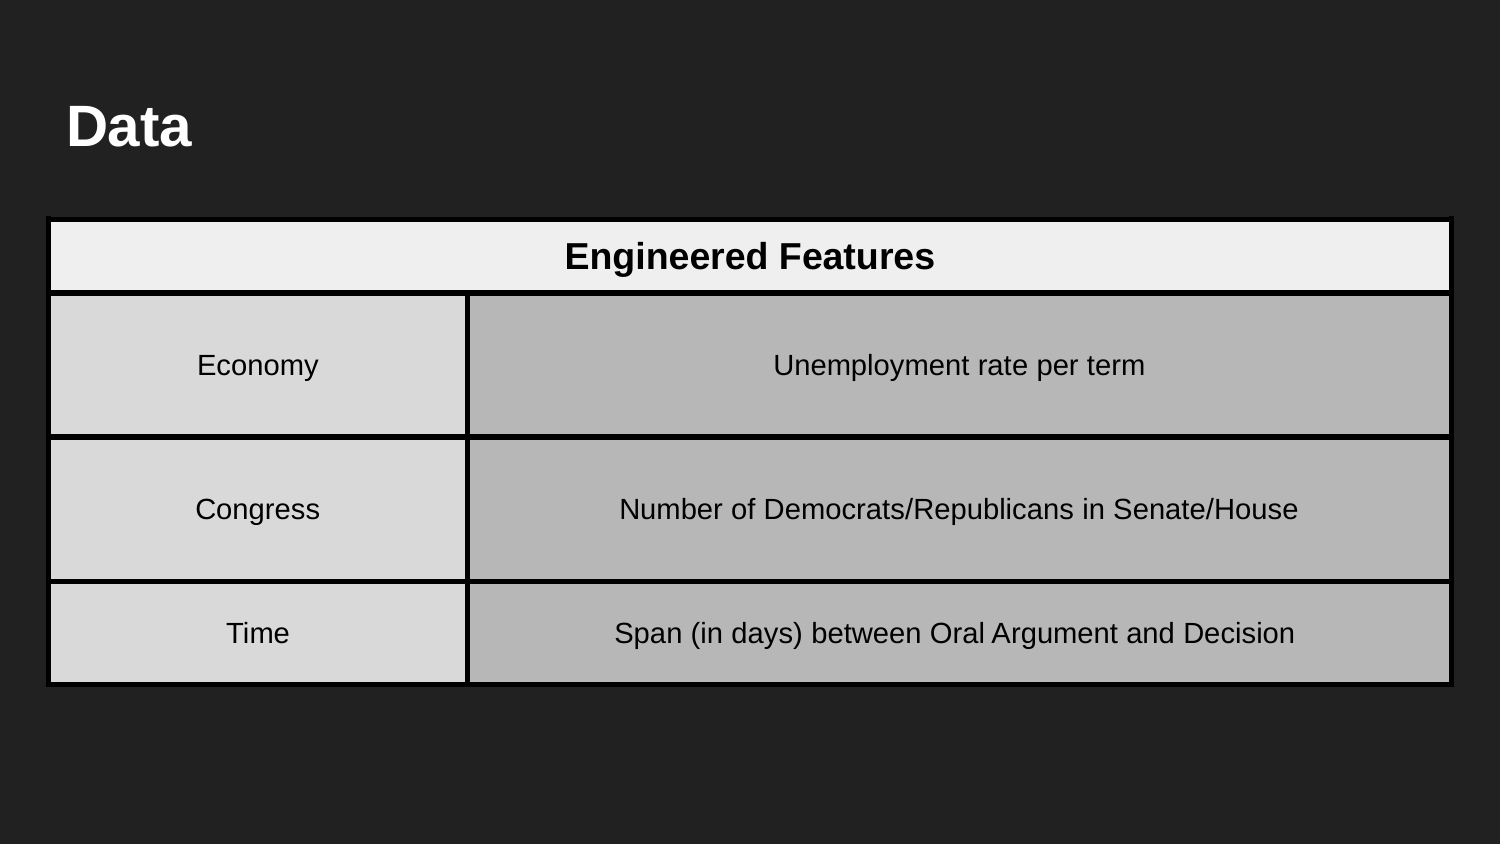

# Data
| Engineered Features |  |
| --- | --- |
| Economy | Unemployment rate per term |
| Congress | Number of Democrats/Republicans in Senate/House |
| Time | Span (in days) between Oral Argument and Decision |